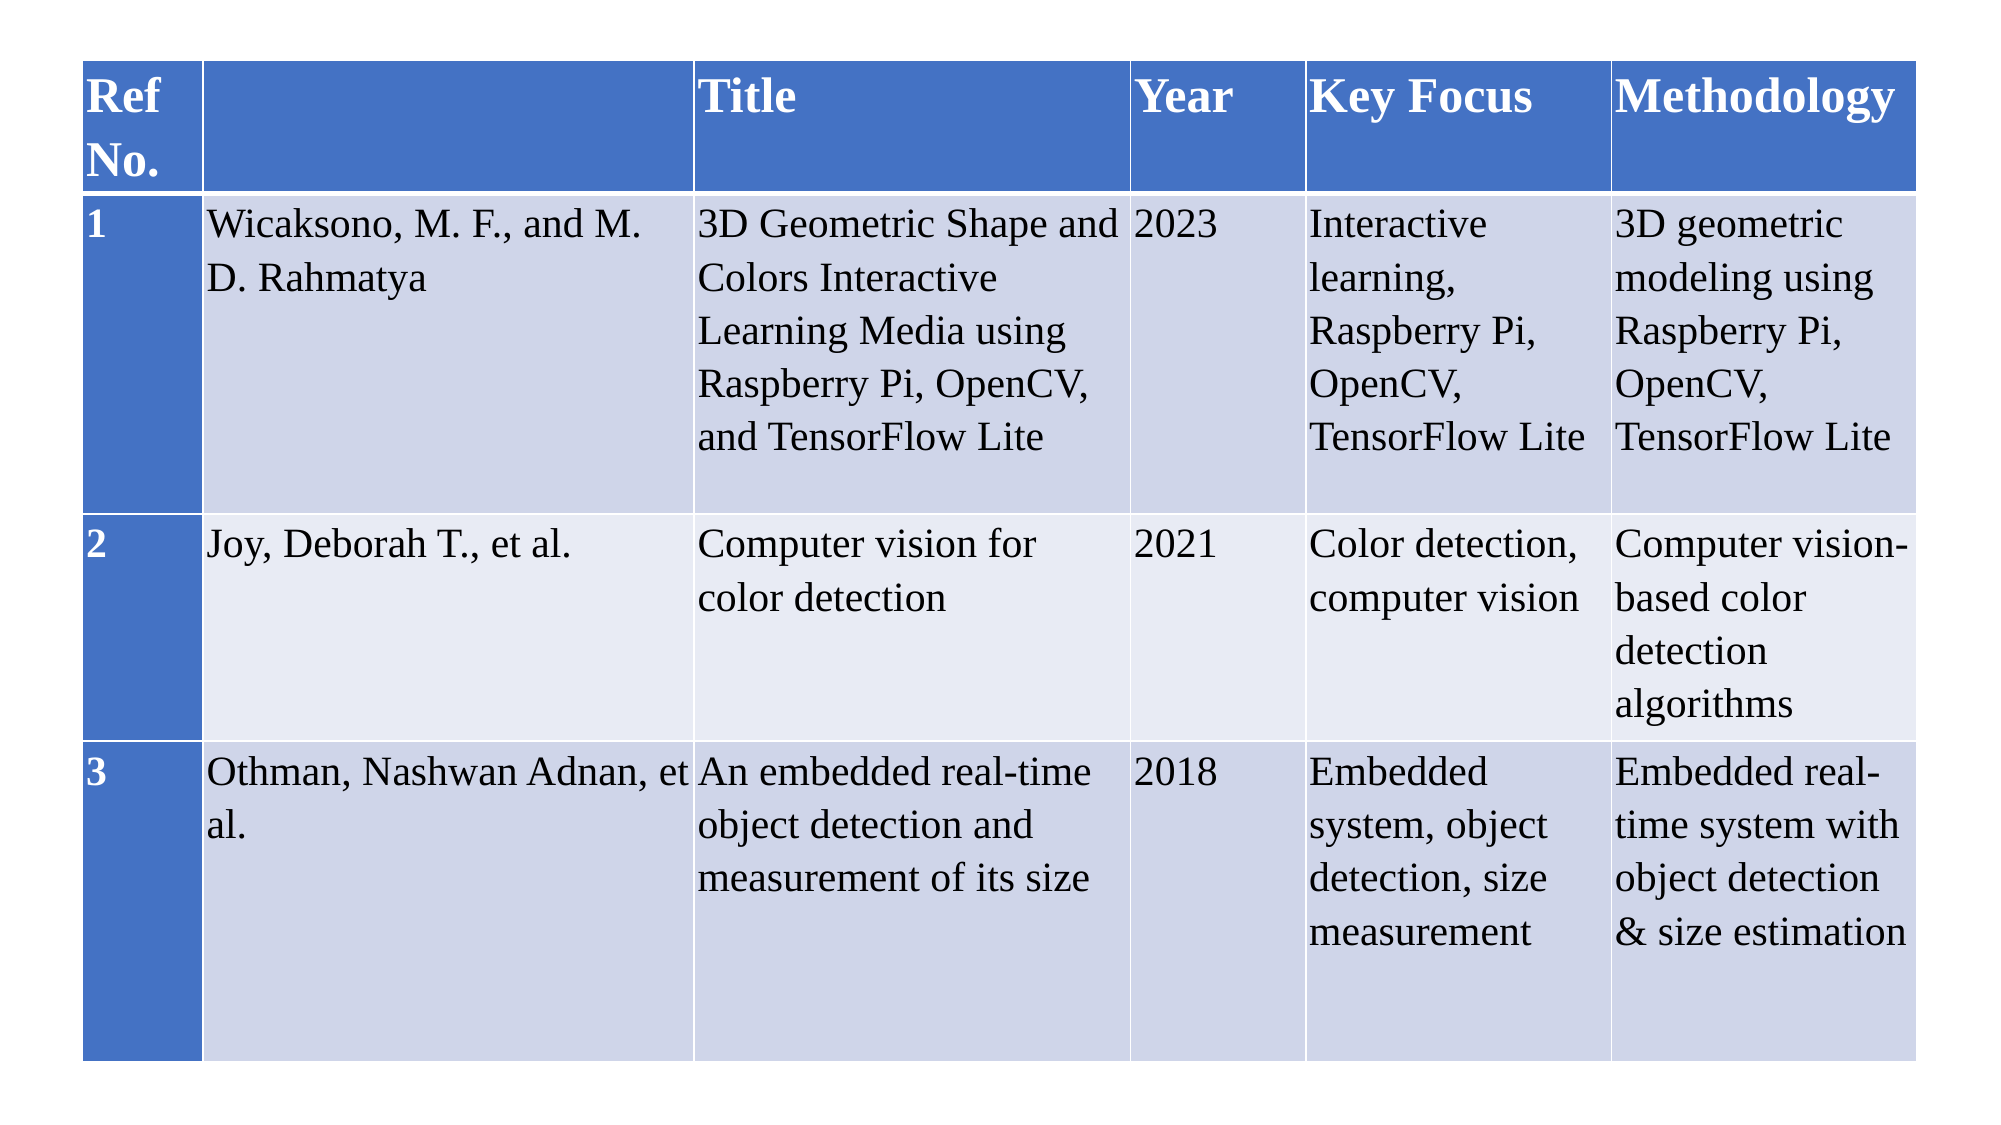

| Ref No. |  | Title | Year | Key Focus | Methodology |
| --- | --- | --- | --- | --- | --- |
| 1 | Wicaksono, M. F., and M. D. Rahmatya | 3D Geometric Shape and Colors Interactive Learning Media using Raspberry Pi, OpenCV, and TensorFlow Lite | 2023 | Interactive learning, Raspberry Pi, OpenCV, TensorFlow Lite | 3D geometric modeling using Raspberry Pi, OpenCV, TensorFlow Lite |
| 2 | Joy, Deborah T., et al. | Computer vision for color detection | 2021 | Color detection, computer vision | Computer vision-based color detection algorithms |
| 3 | Othman, Nashwan Adnan, et al. | An embedded real-time object detection and measurement of its size | 2018 | Embedded system, object detection, size measurement | Embedded real-time system with object detection & size estimation |
#